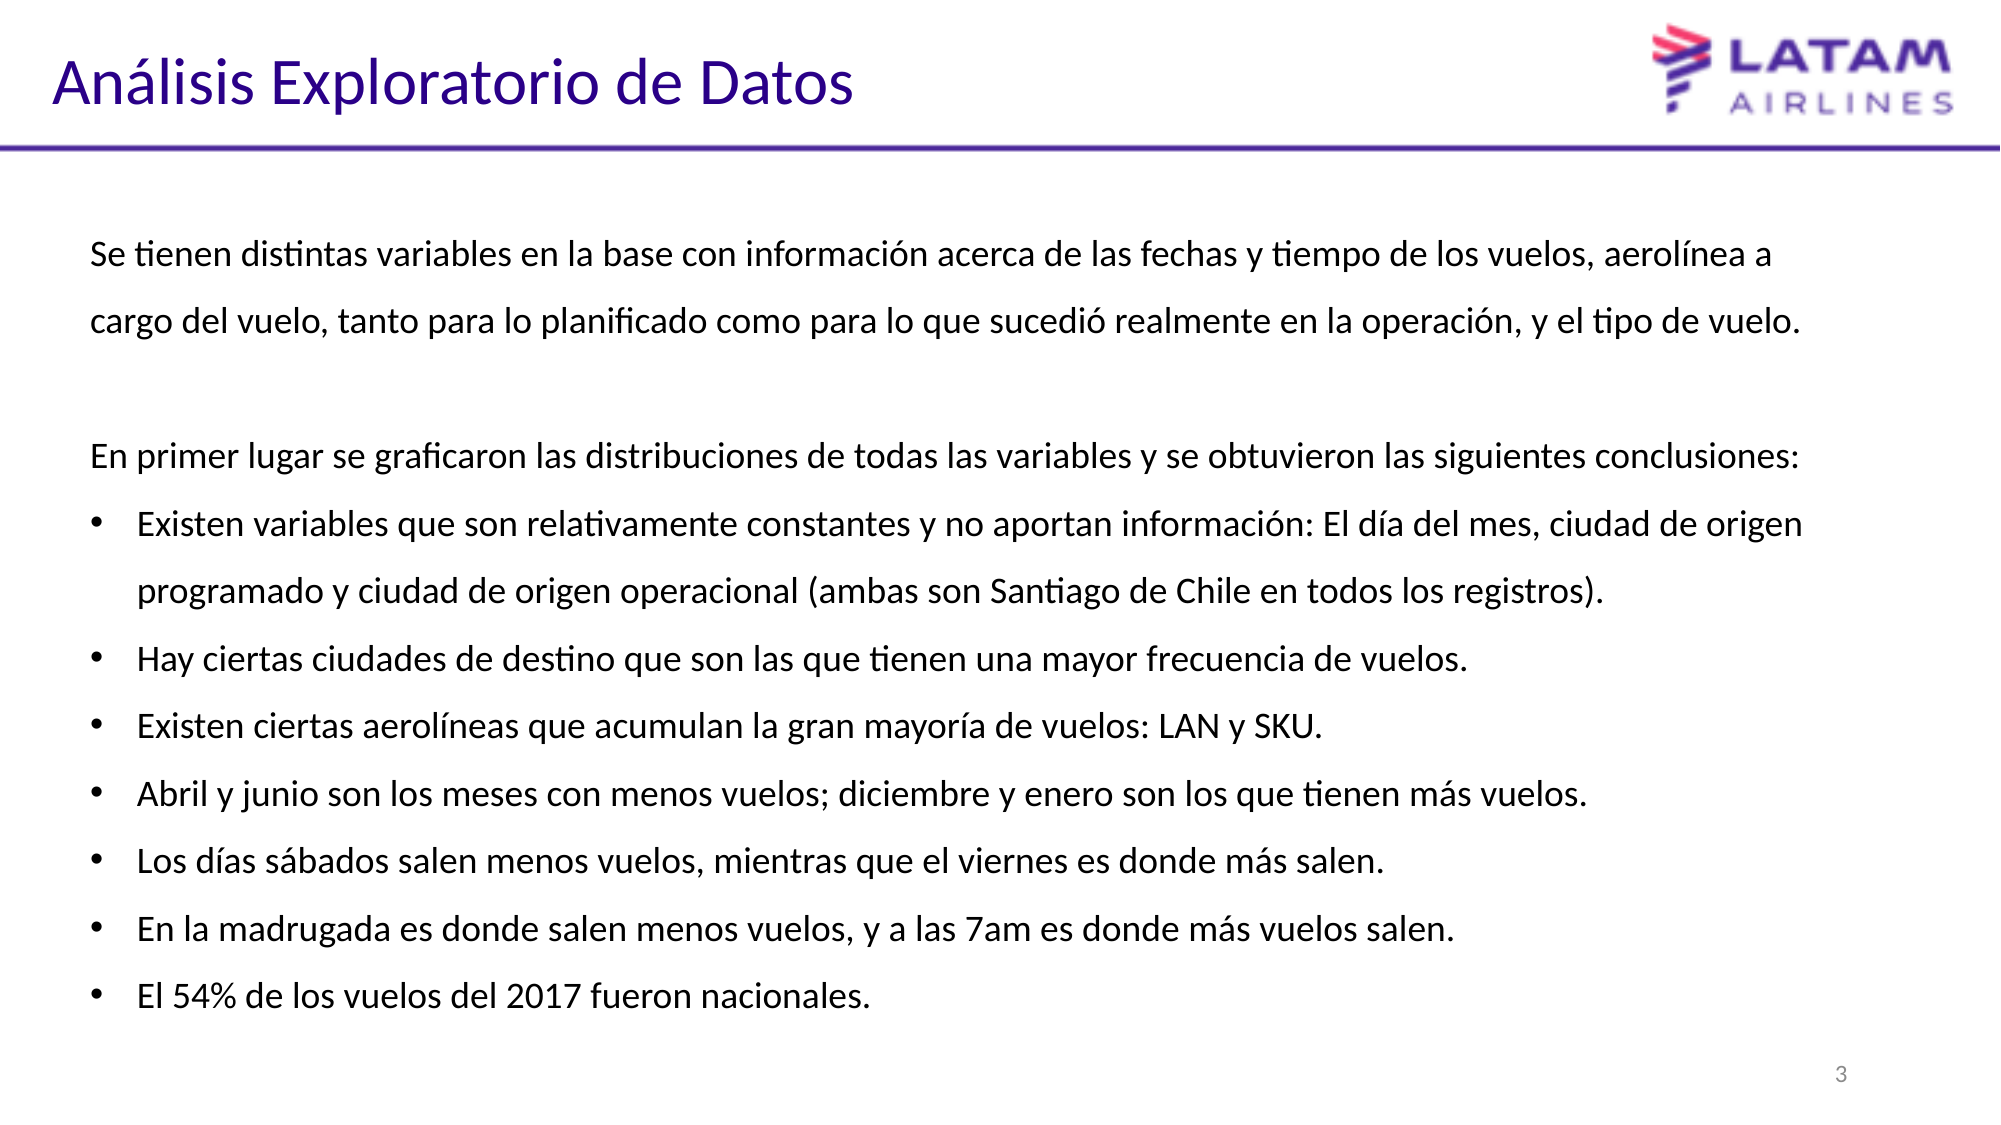

Análisis Exploratorio de Datos
Se tienen distintas variables en la base con información acerca de las fechas y tiempo de los vuelos, aerolínea a cargo del vuelo, tanto para lo planificado como para lo que sucedió realmente en la operación, y el tipo de vuelo.

En primer lugar se graficaron las distribuciones de todas las variables y se obtuvieron las siguientes conclusiones:
Existen variables que son relativamente constantes y no aportan información: El día del mes, ciudad de origen programado y ciudad de origen operacional (ambas son Santiago de Chile en todos los registros).
Hay ciertas ciudades de destino que son las que tienen una mayor frecuencia de vuelos.
Existen ciertas aerolíneas que acumulan la gran mayoría de vuelos: LAN y SKU.
Abril y junio son los meses con menos vuelos; diciembre y enero son los que tienen más vuelos.
Los días sábados salen menos vuelos, mientras que el viernes es donde más salen.
En la madrugada es donde salen menos vuelos, y a las 7am es donde más vuelos salen.
El 54% de los vuelos del 2017 fueron nacionales.
3